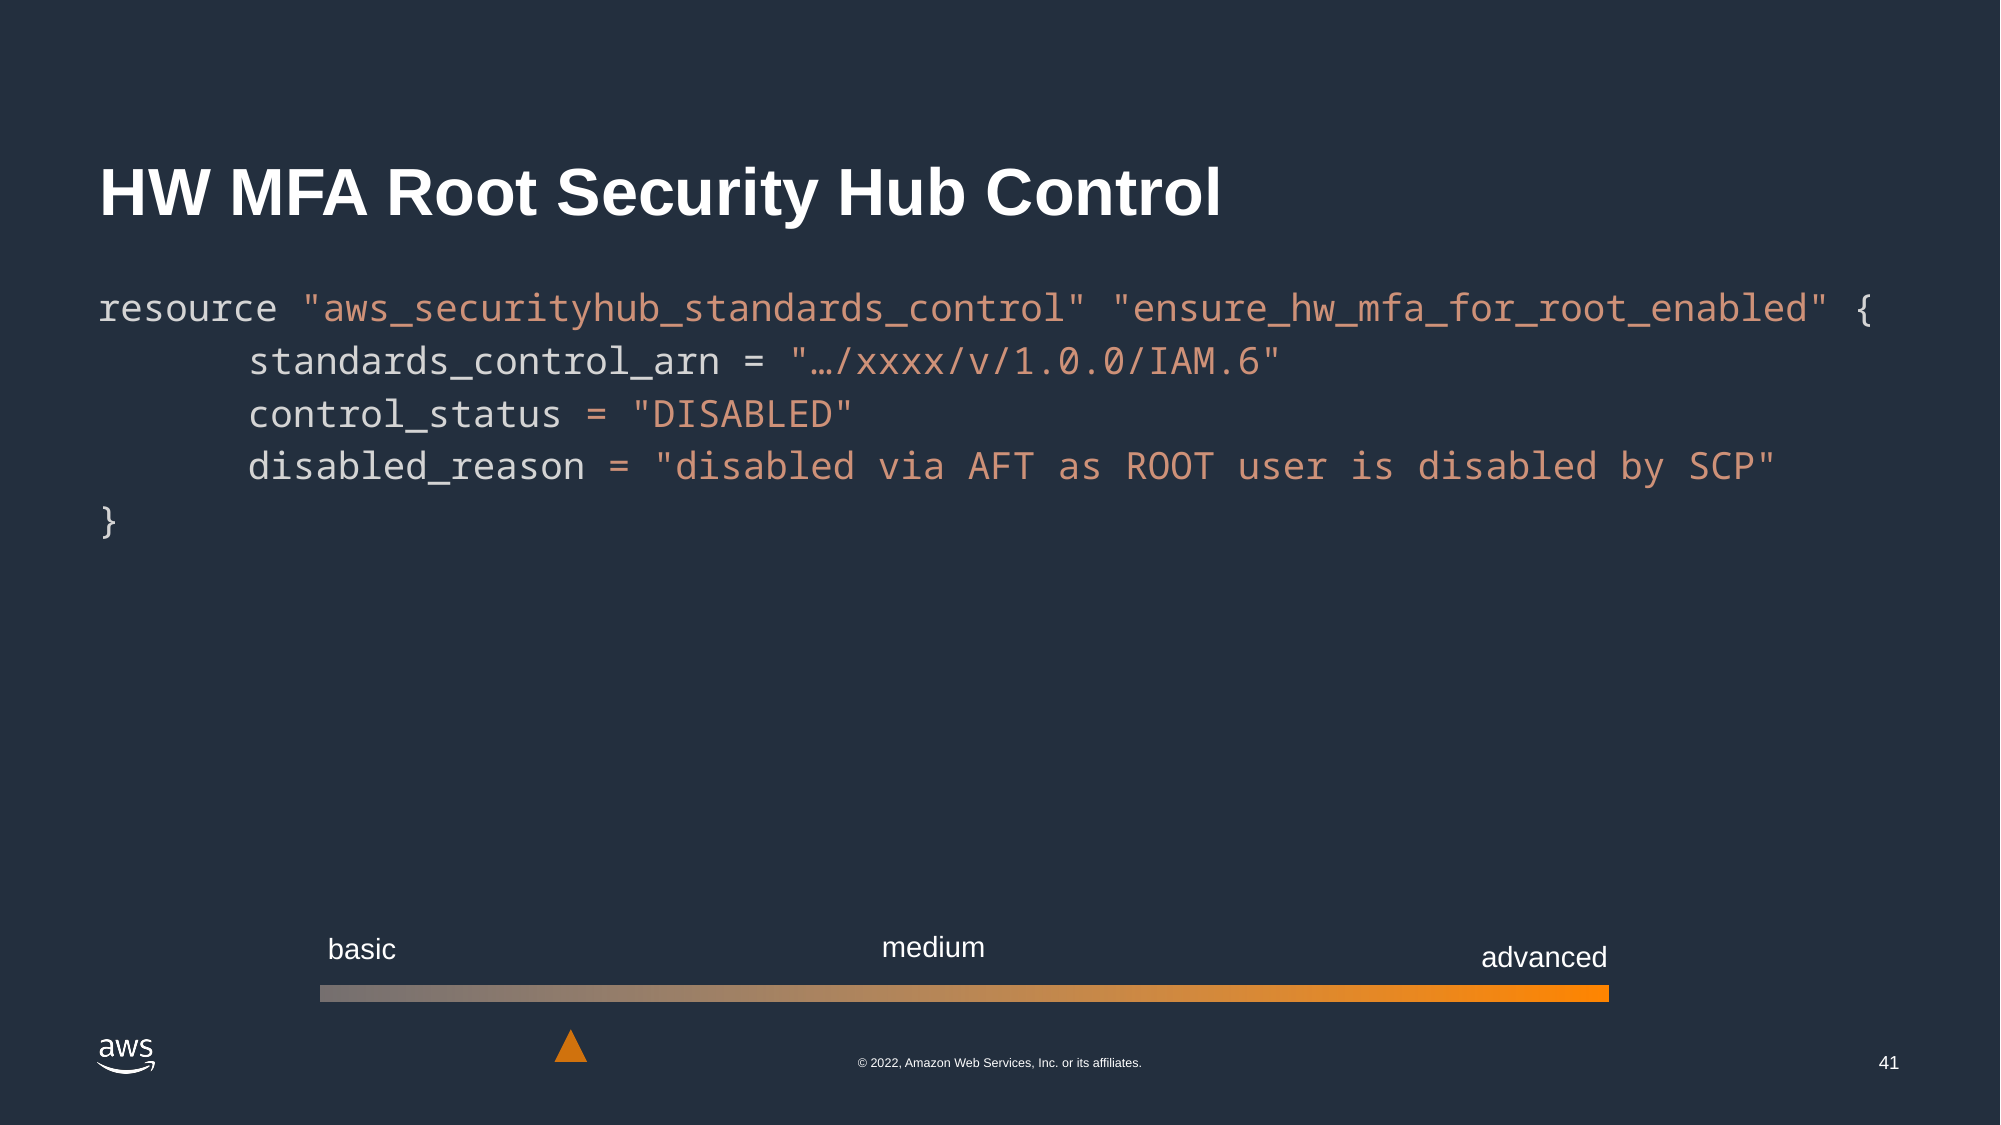

# HW MFA Root Security Hub Control
resource "aws_securityhub_standards_control" "ensure_hw_mfa_for_root_enabled" {
	standards_control_arn = "…/xxxx/v/1.0.0/IAM.6"
	control_status = "DISABLED"
	disabled_reason = "disabled via AFT as ROOT user is disabled by SCP"
}
medium
basic
advanced

41